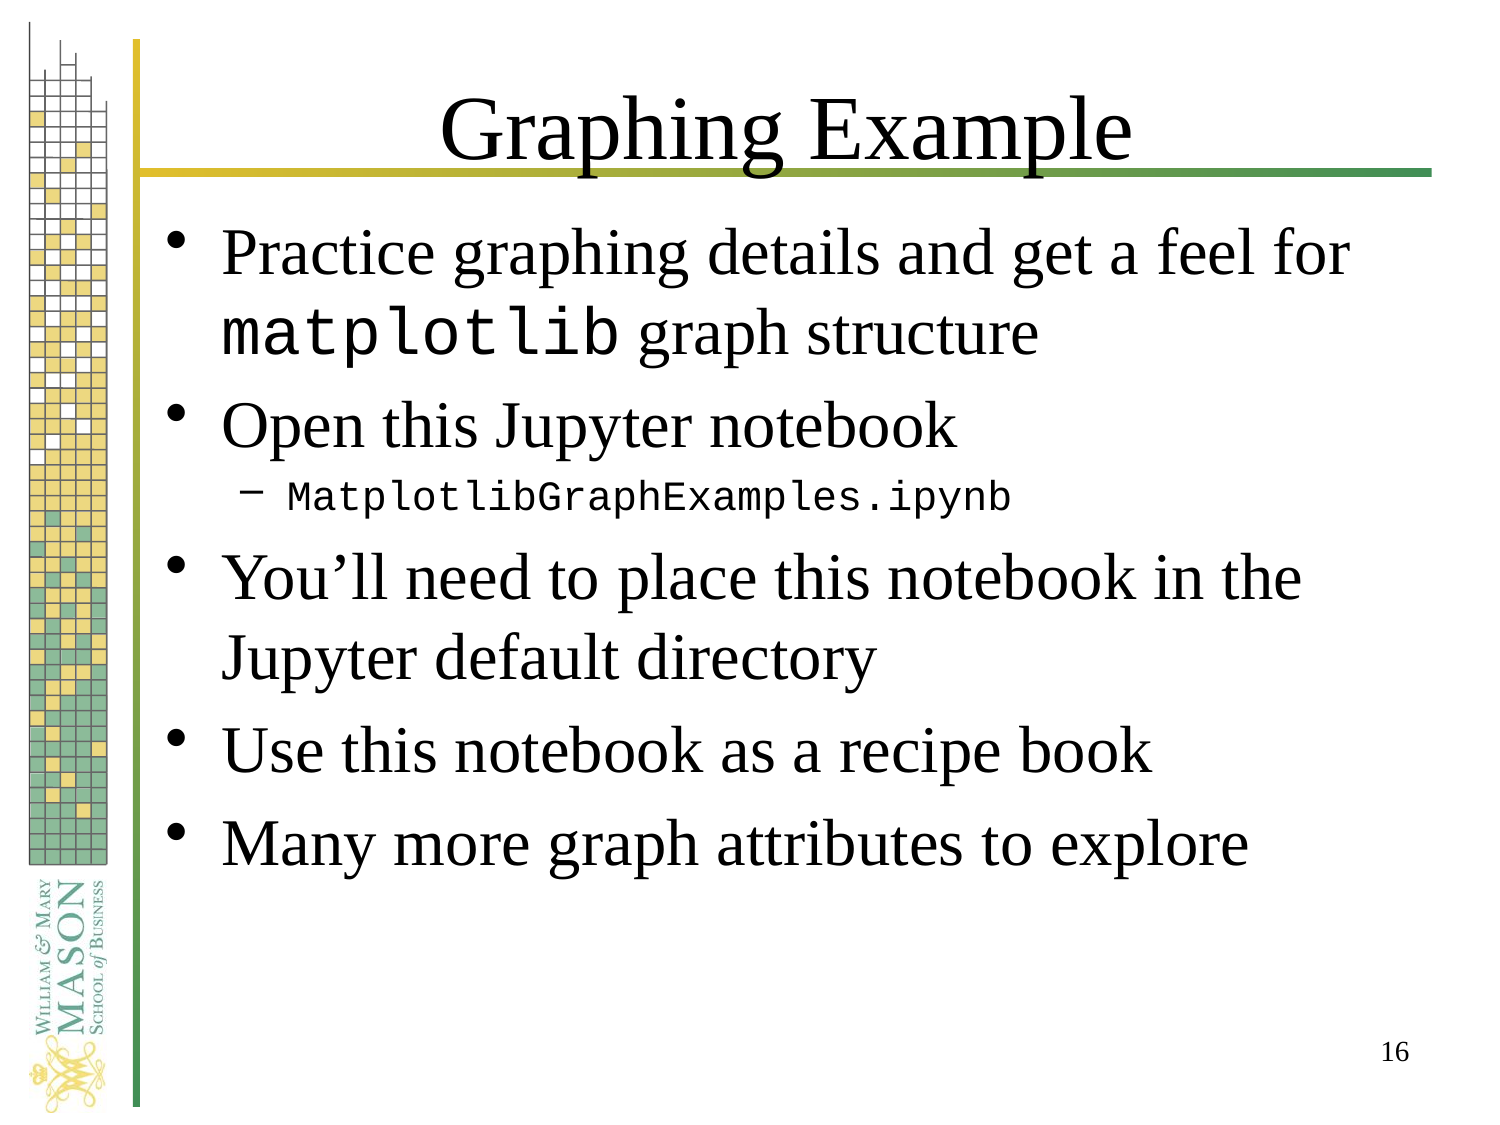

# Graphing Example
Practice graphing details and get a feel for matplotlib graph structure
Open this Jupyter notebook
MatplotlibGraphExamples.ipynb
You’ll need to place this notebook in the Jupyter default directory
Use this notebook as a recipe book
Many more graph attributes to explore
16